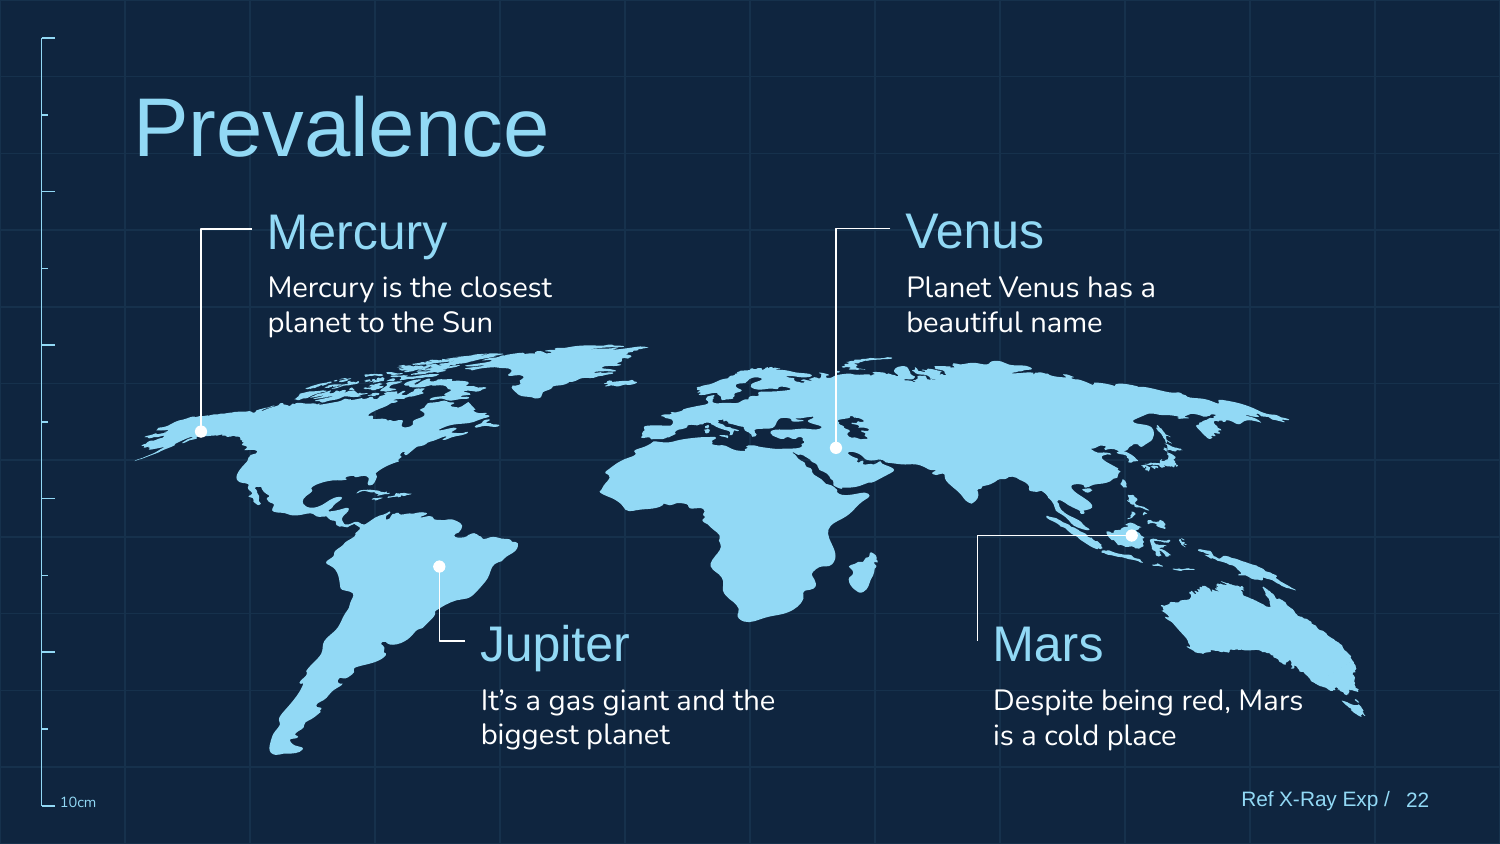

# Prevalence
Venus
Mercury
Mercury is the closest planet to the Sun
Planet Venus has a beautiful name

Jupiter
Mars
It’s a gas giant and the biggest planet

Despite being red, Mars is a cold place
Ref X-Ray Exp /
22